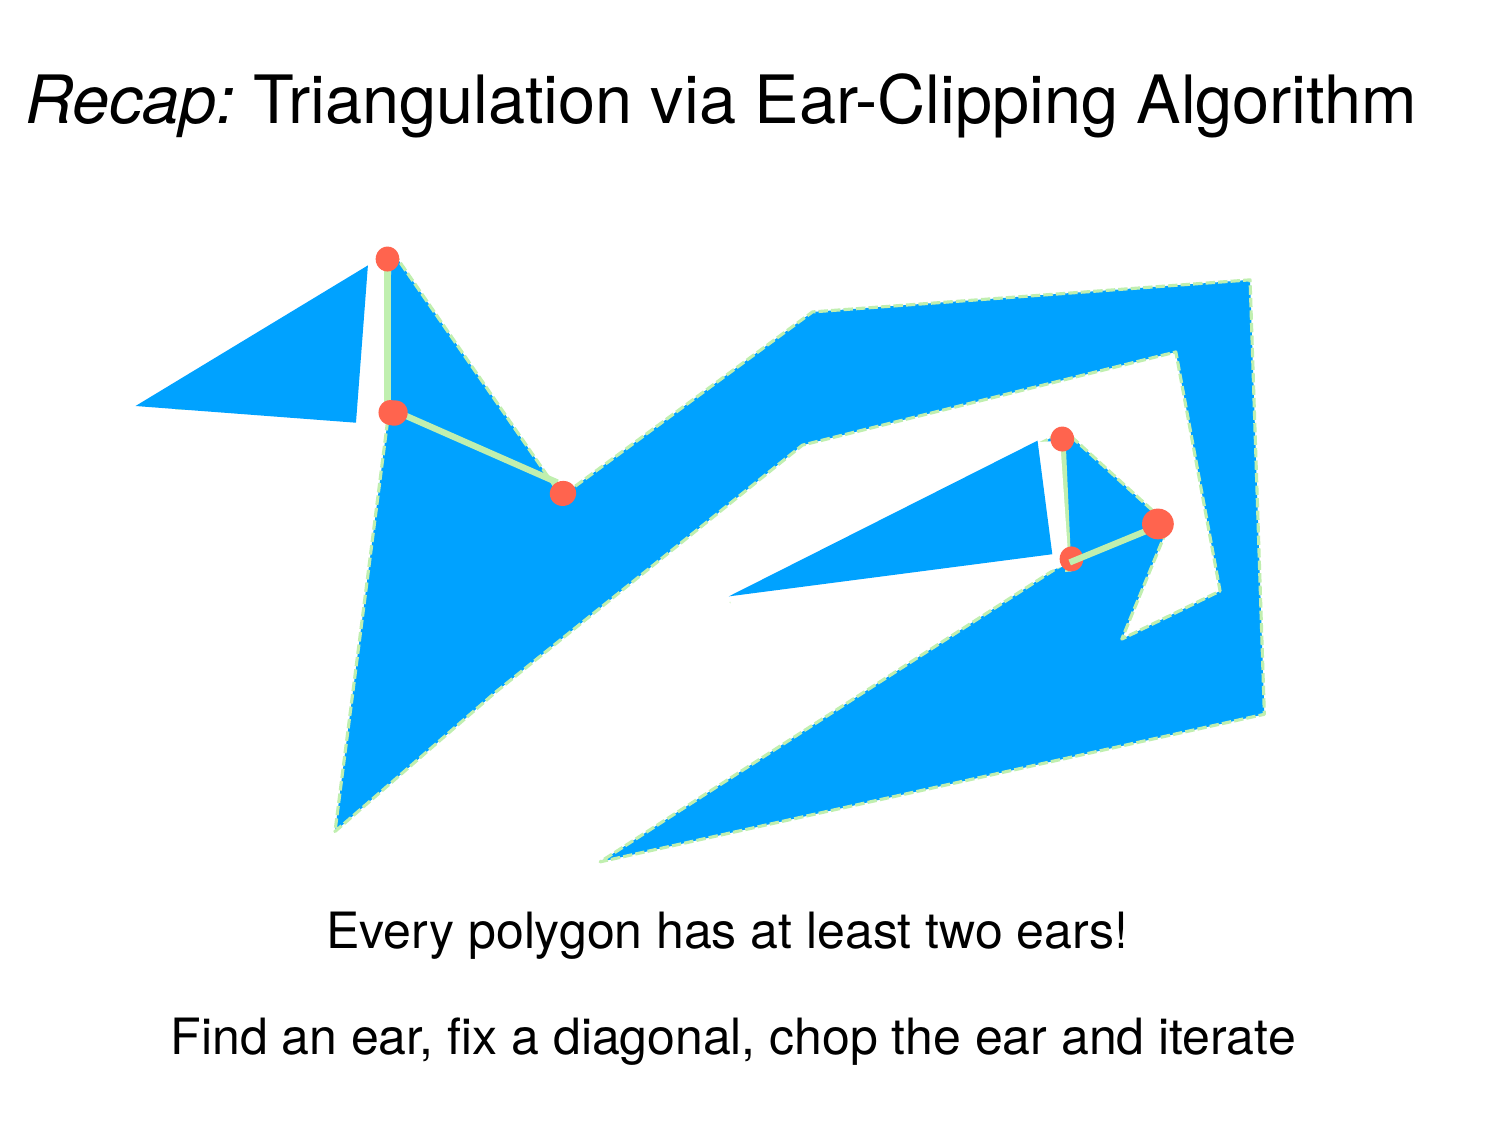

Recap: Triangulation via Ear-Clipping Algorithm

Every polygon has at least two ears!
Find an ear, fix a diagonal, chop the ear and iterate